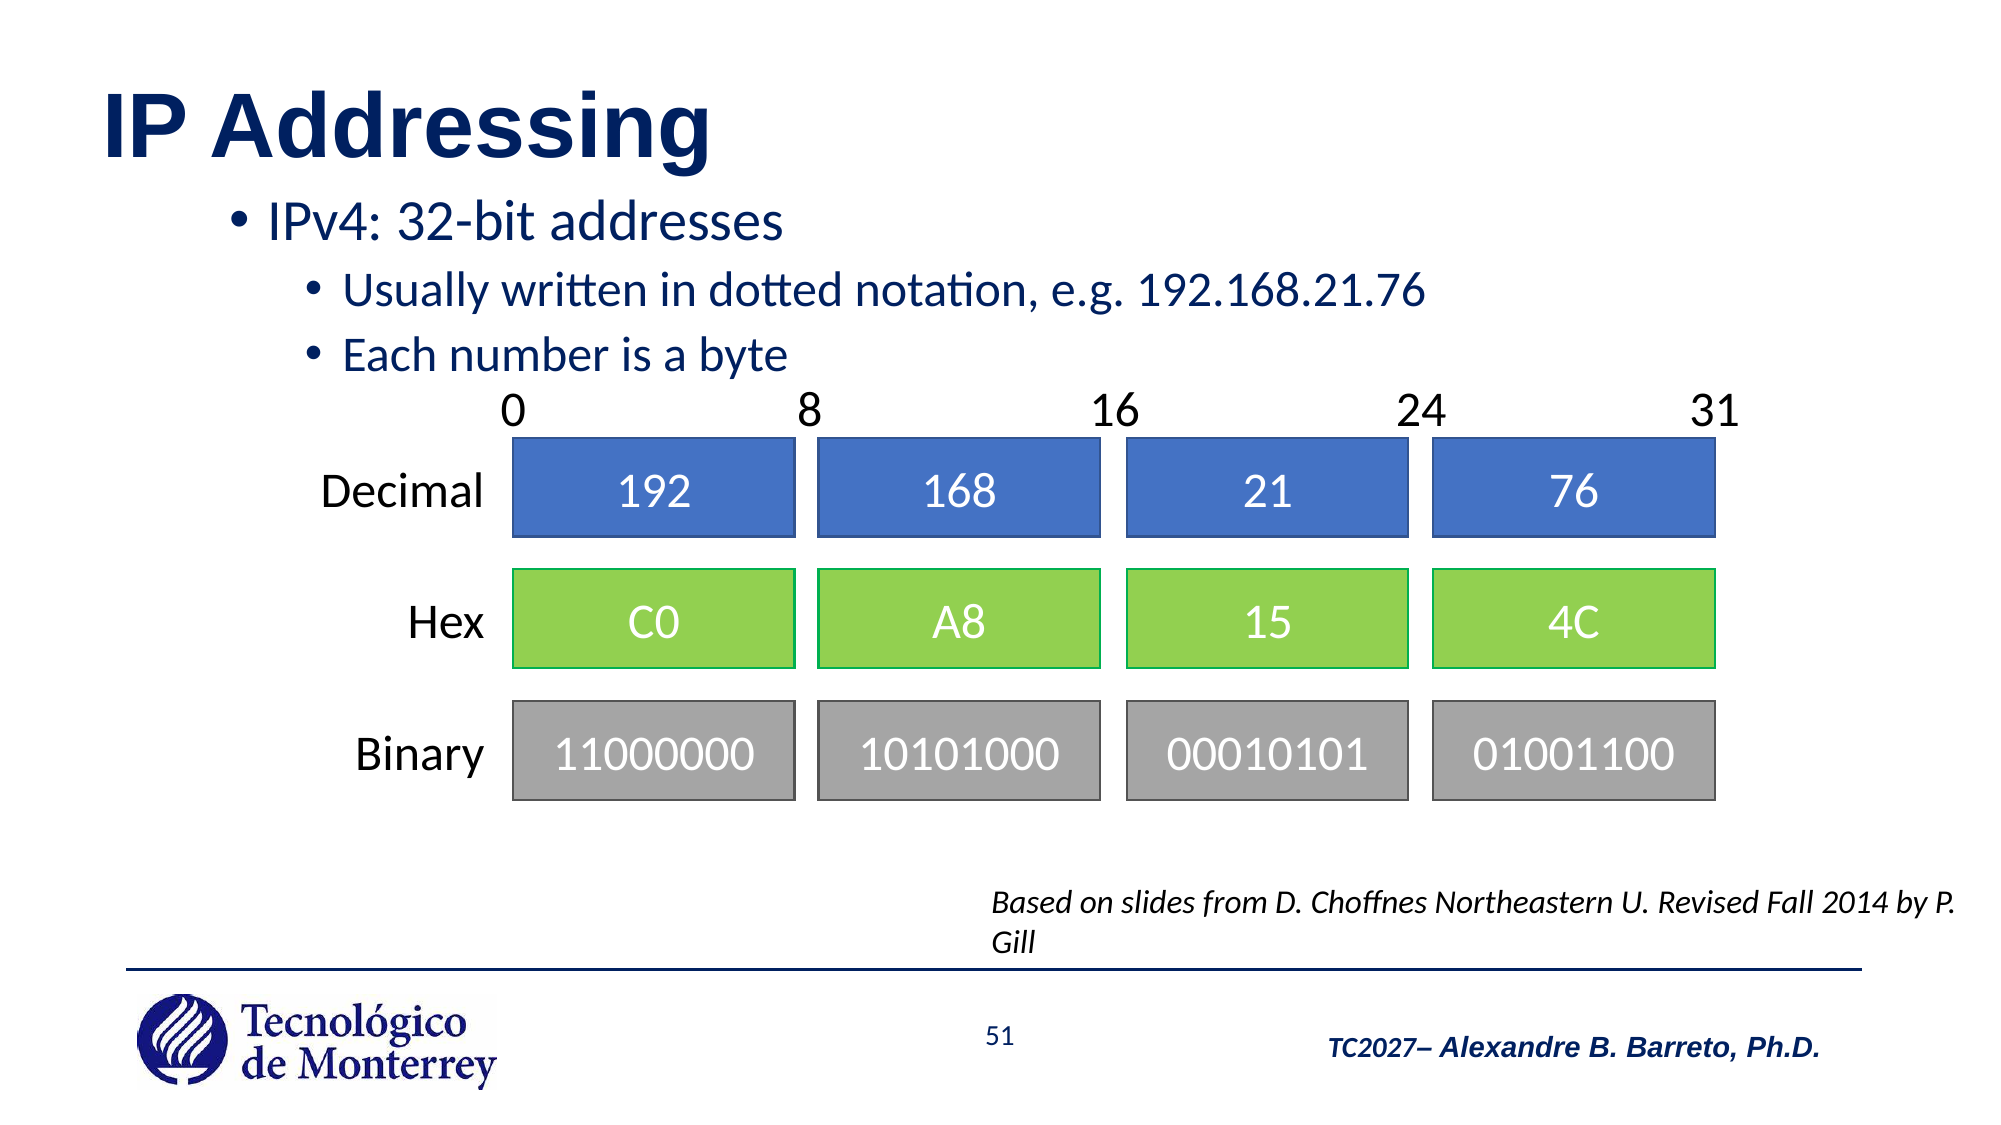

# IP Addressing
IPv4: 32-bit addresses
Usually written in dotted notation, e.g. 192.168.21.76
Each number is a byte
51
31
24
0
8
16
76
168
Decimal
192
21
4C
A8
C0
15
Hex
01001100
10101000
Binary
11000000
00010101
Based on slides from D. Choffnes Northeastern U. Revised Fall 2014 by P. Gill